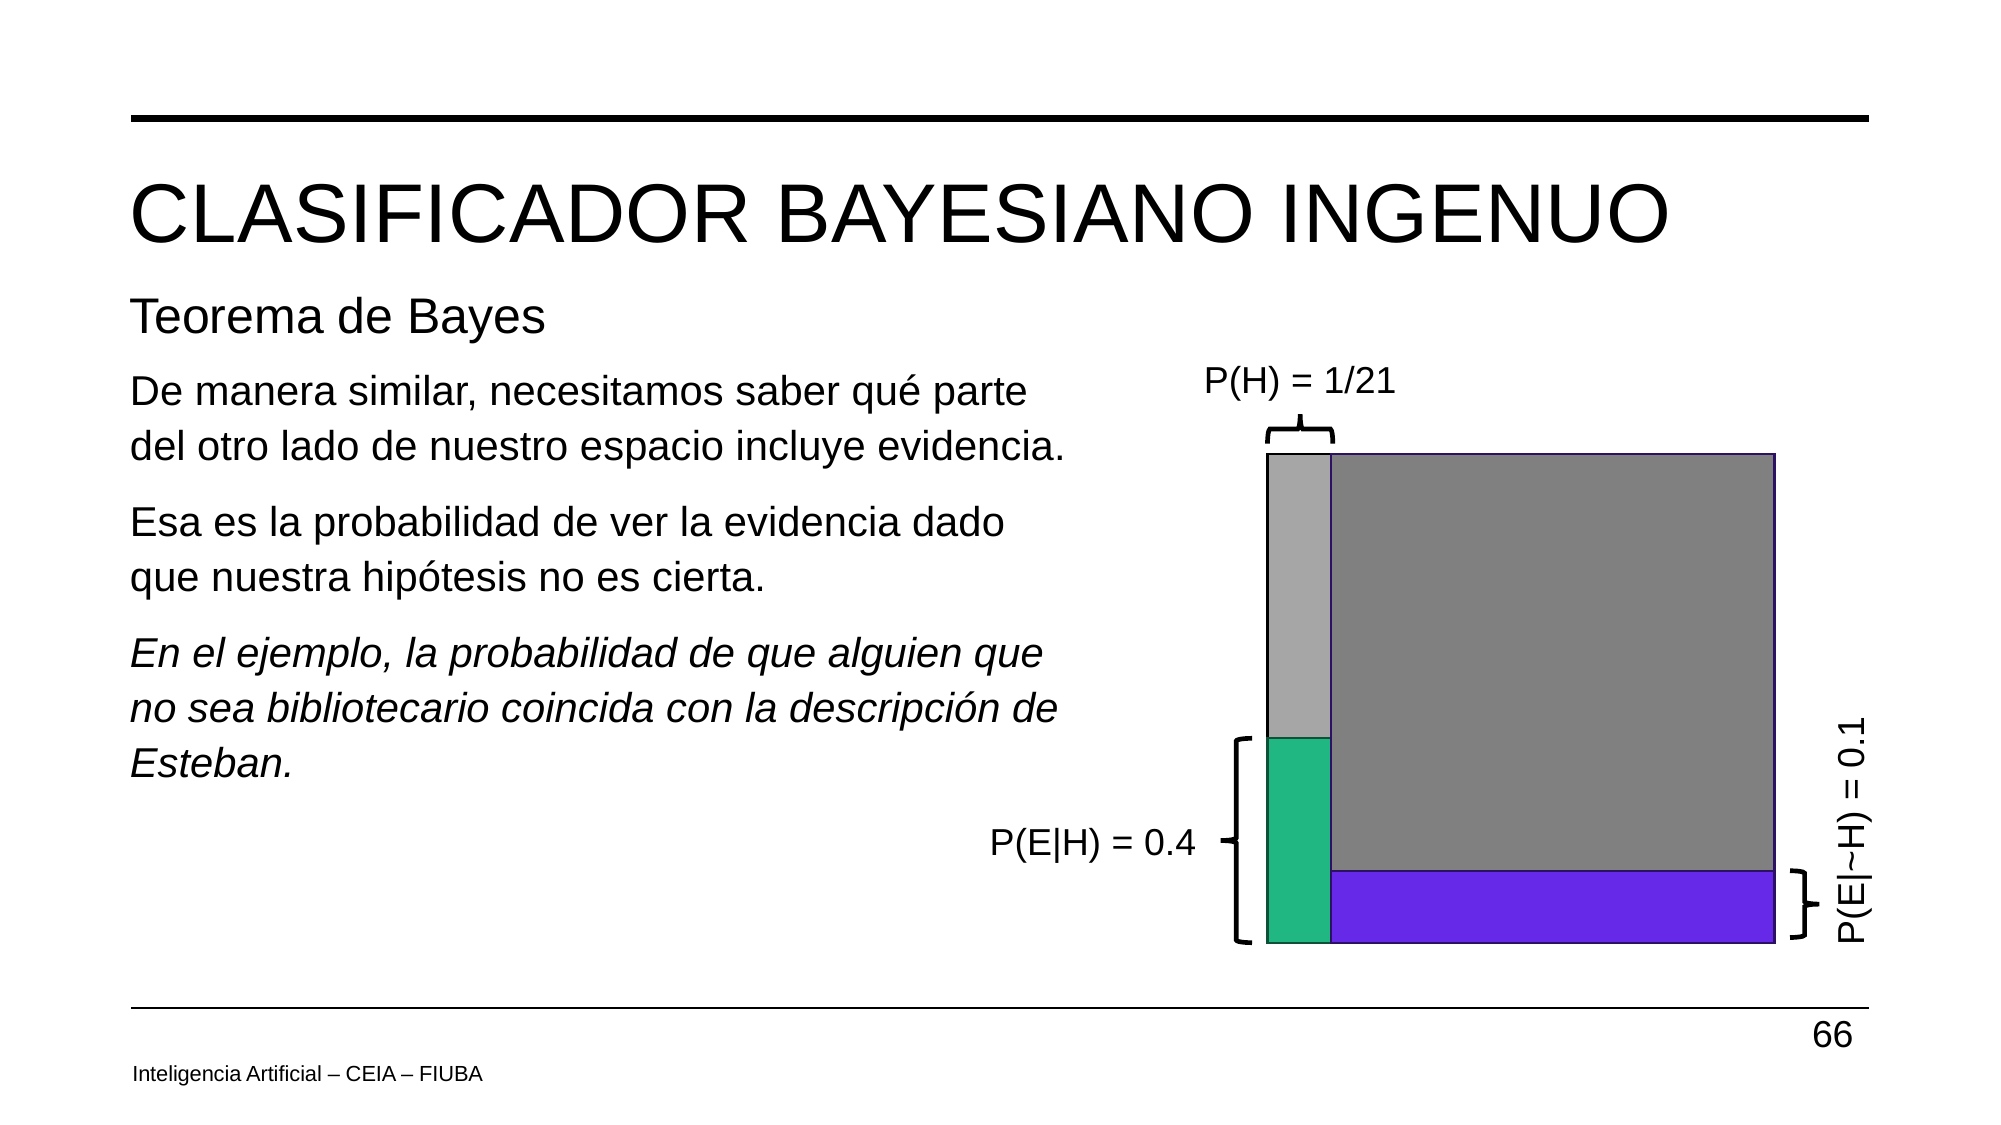

# Clasificador Bayesiano ingenuo
Teorema de Bayes
P(H) = 1/21
De manera similar, necesitamos saber qué parte del otro lado de nuestro espacio incluye evidencia.
Esa es la probabilidad de ver la evidencia dado que nuestra hipótesis no es cierta.
En el ejemplo, la probabilidad de que alguien que no sea bibliotecario coincida con la descripción de Esteban.

P(E|~H) = 0.1
P(E|H) = 0.4

66
Inteligencia Artificial – CEIA – FIUBA